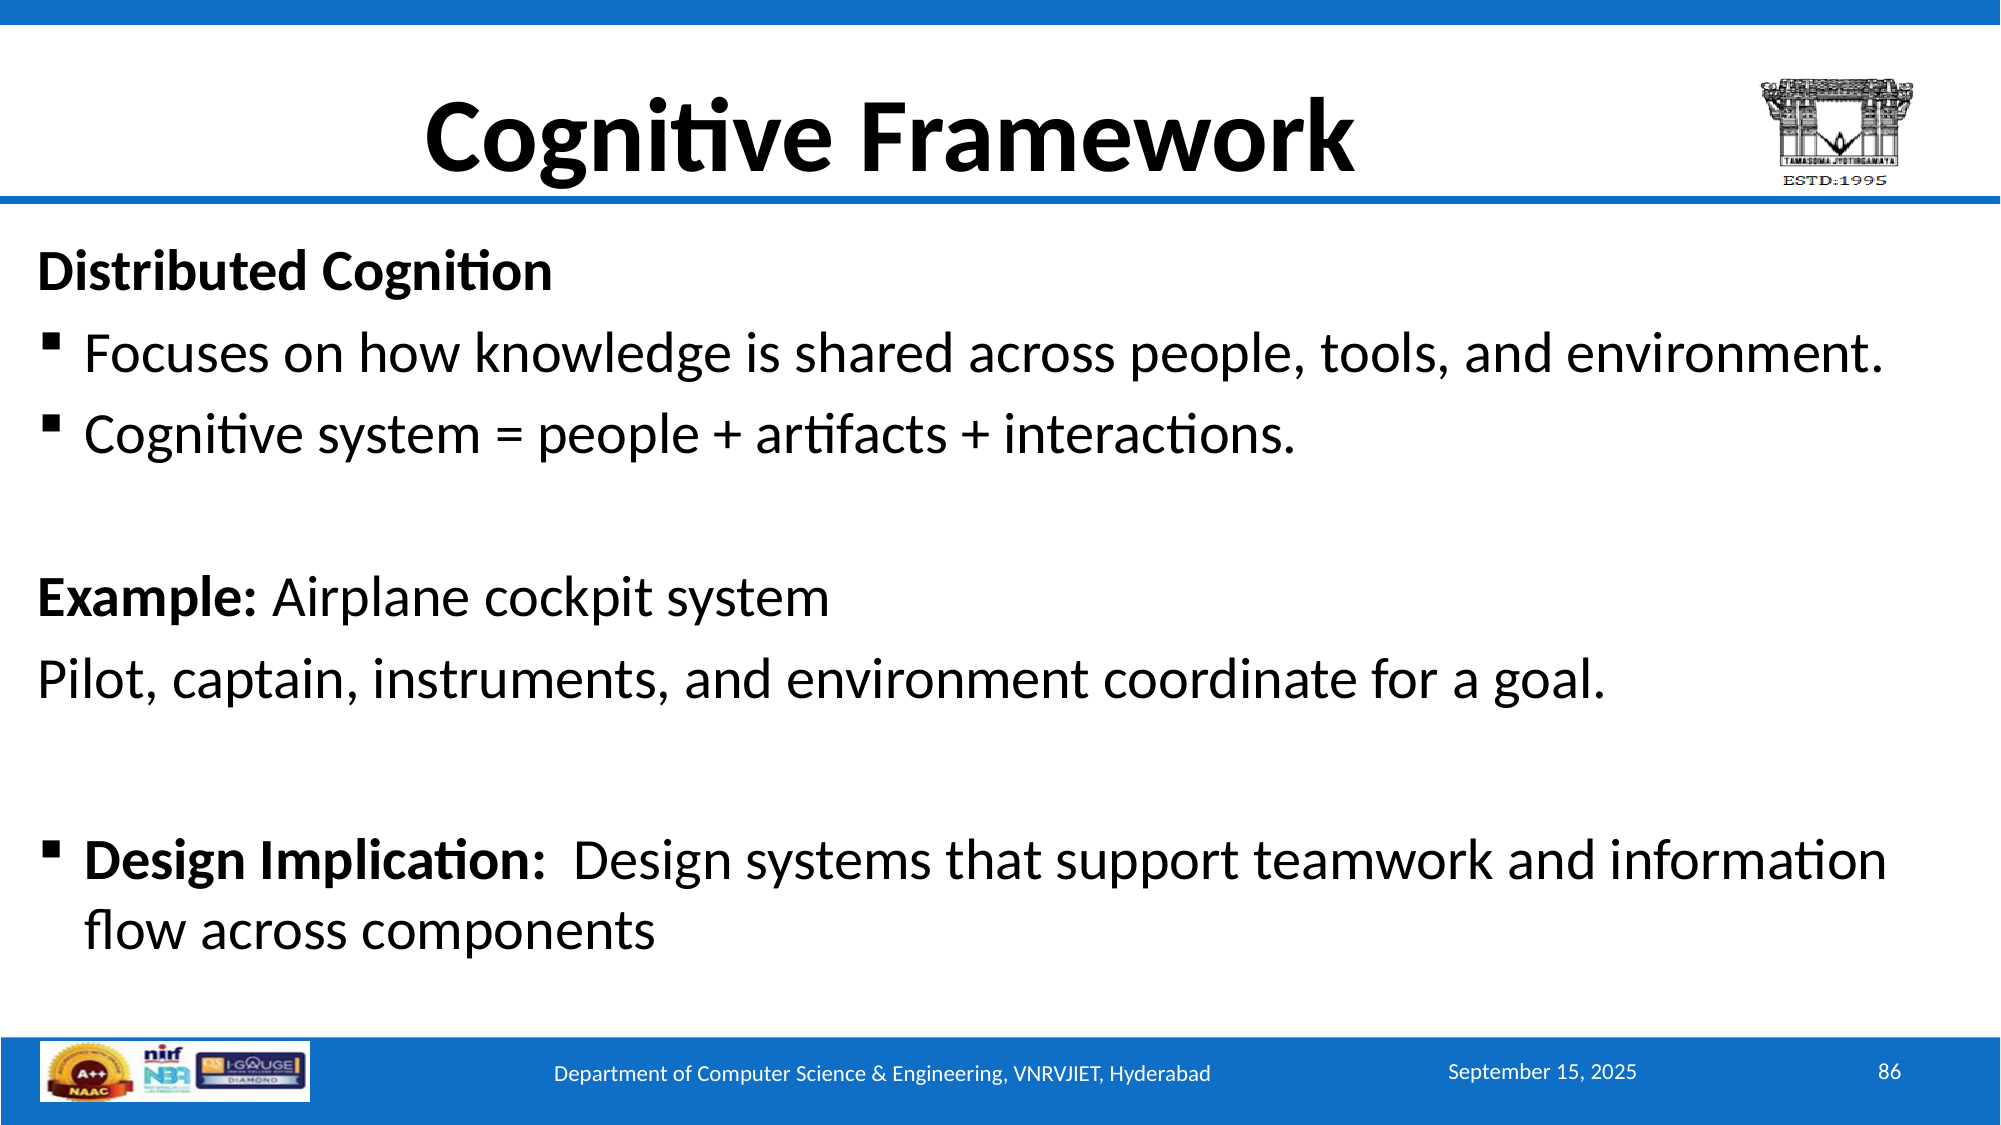

# Cognitive Framework
Distributed Cognition
Focuses on how knowledge is shared across people, tools, and environment.
Cognitive system = people + artifacts + interactions.

Example: Airplane cockpit system
Pilot, captain, instruments, and environment coordinate for a goal.

Design Implication:  Design systems that support teamwork and information flow across components

September 15, 2025
86
Department of Computer Science & Engineering, VNRVJIET, Hyderabad